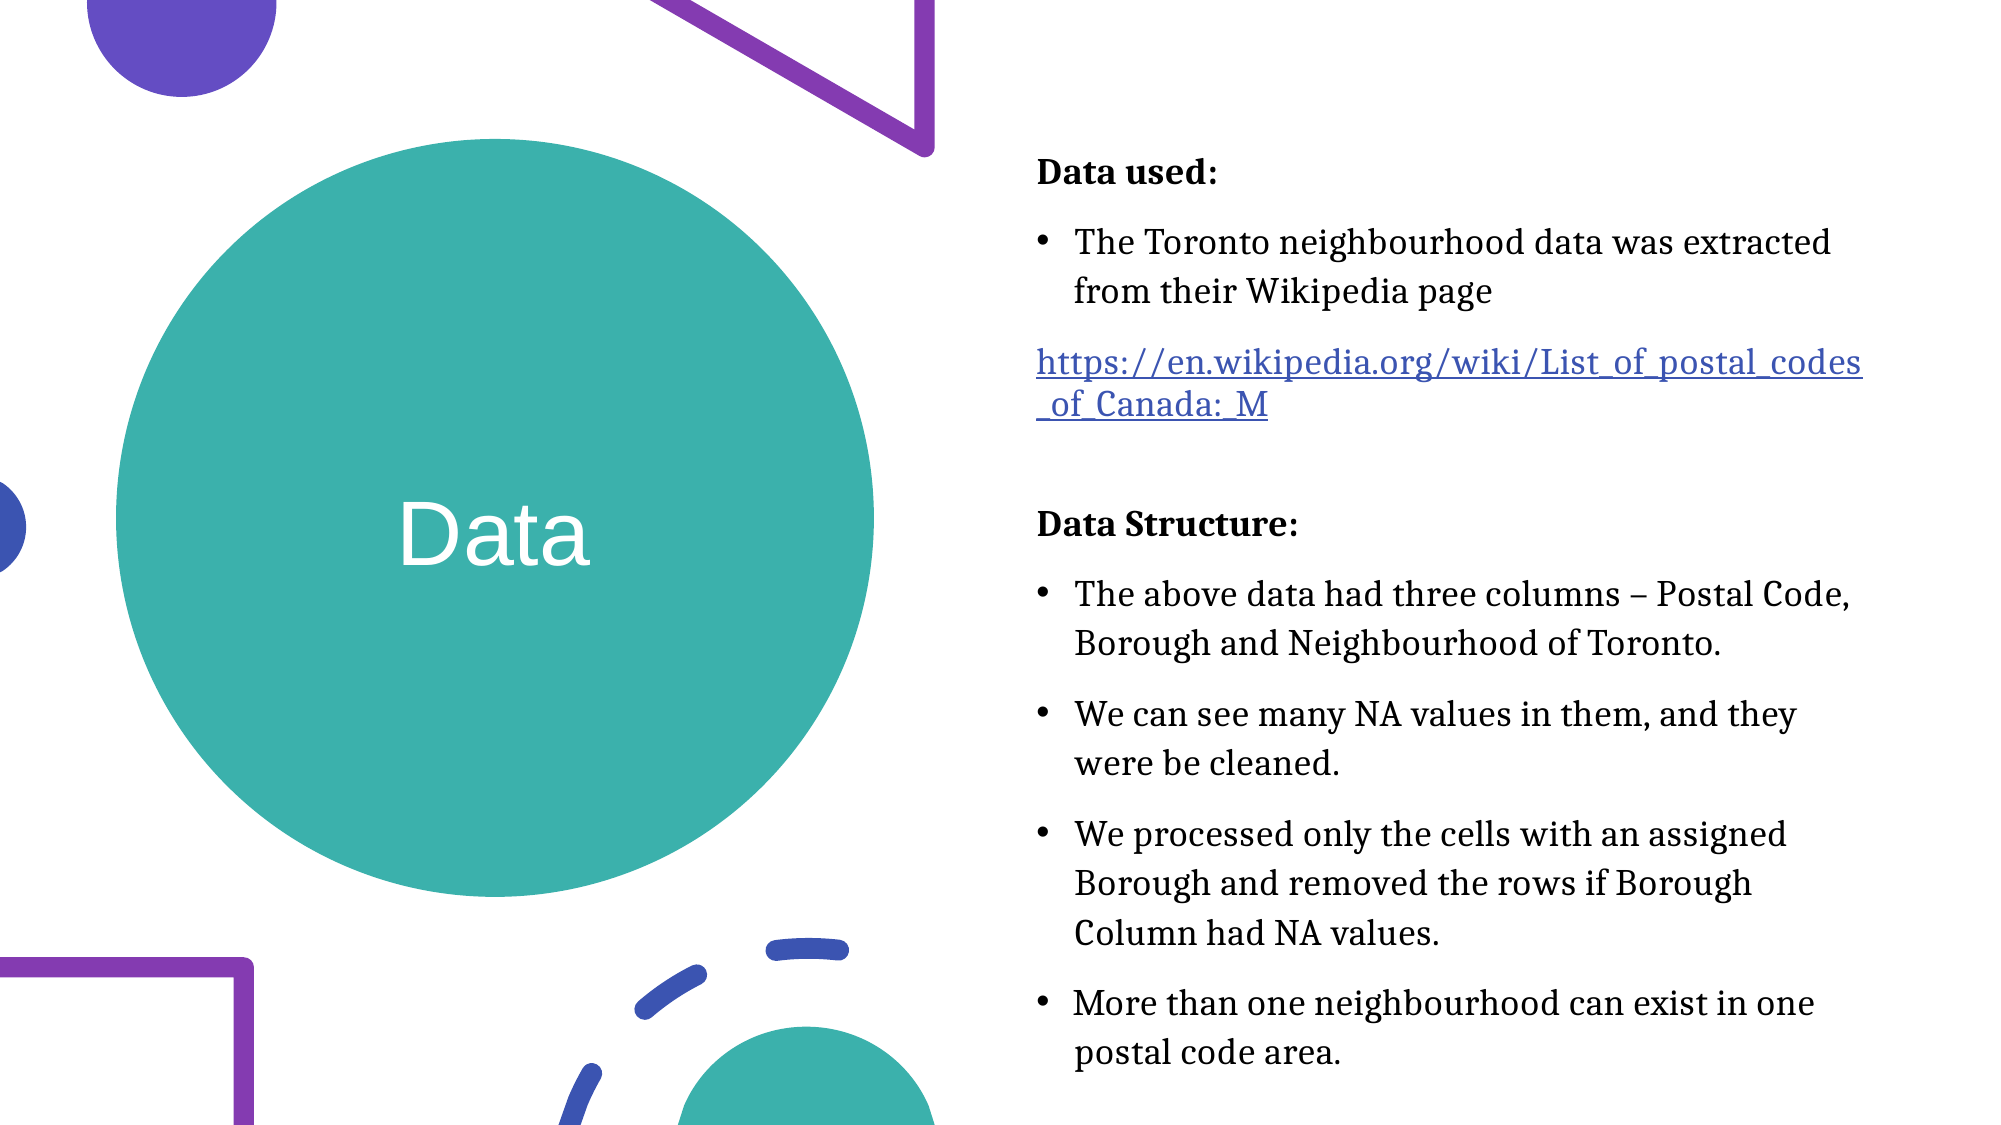

Data used:
The Toronto neighbourhood data was extracted from their Wikipedia page
https://en.wikipedia.org/wiki/List_of_postal_codes_of_Canada:_M
Data Structure:
The above data had three columns – Postal Code, Borough and Neighbourhood of Toronto.
We can see many NA values in them, and they were be cleaned.
We processed only the cells with an assigned Borough and removed the rows if Borough Column had NA values.
More than one neighbourhood can exist in one postal code area.

# Data